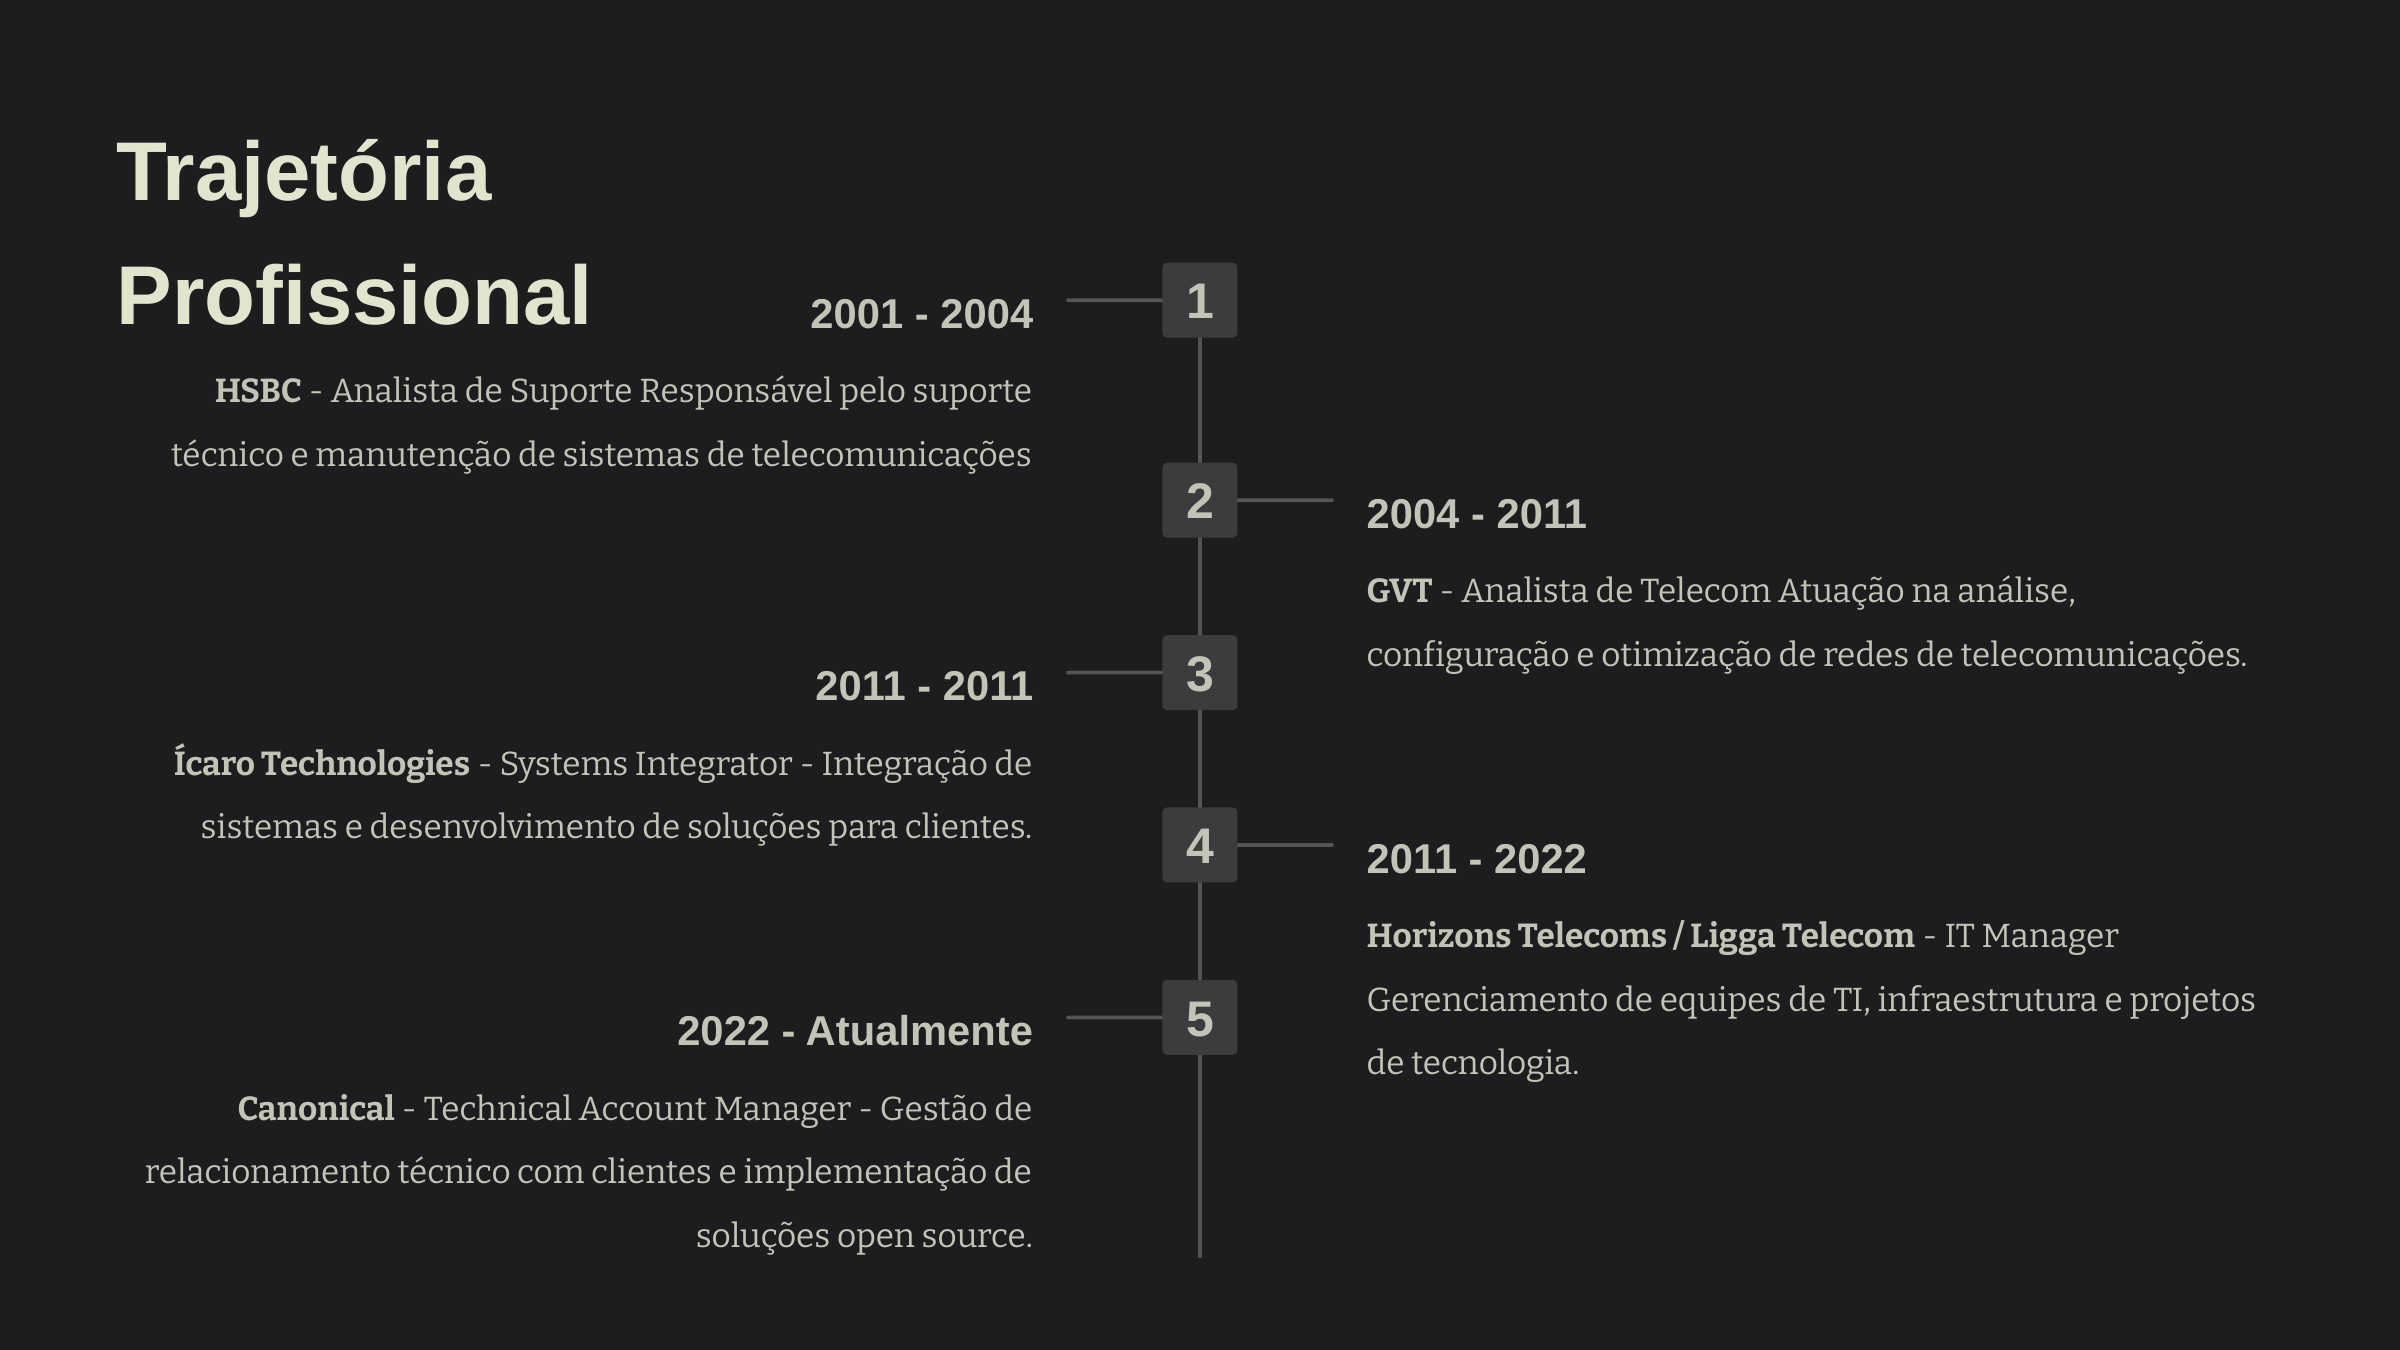

Trajetória Profissional

1
2001 - 2004

HSBC - Analista de Suporte Responsável pelo suporte técnico e manutenção de sistemas de telecomunicações

2
2004 - 2011

GVT - Analista de Telecom Atuação na análise, configuração e otimização de redes de telecomunicações.

3
2011 - 2011

Ícaro Technologies - Systems Integrator - Integração de sistemas e desenvolvimento de soluções para clientes.

4
2011 - 2022

Horizons Telecoms / Ligga Telecom - IT Manager Gerenciamento de equipes de TI, infraestrutura e projetos de tecnologia.

5
2022 - Atualmente

Canonical - Technical Account Manager - Gestão de relacionamento técnico com clientes e implementação de soluções open source.